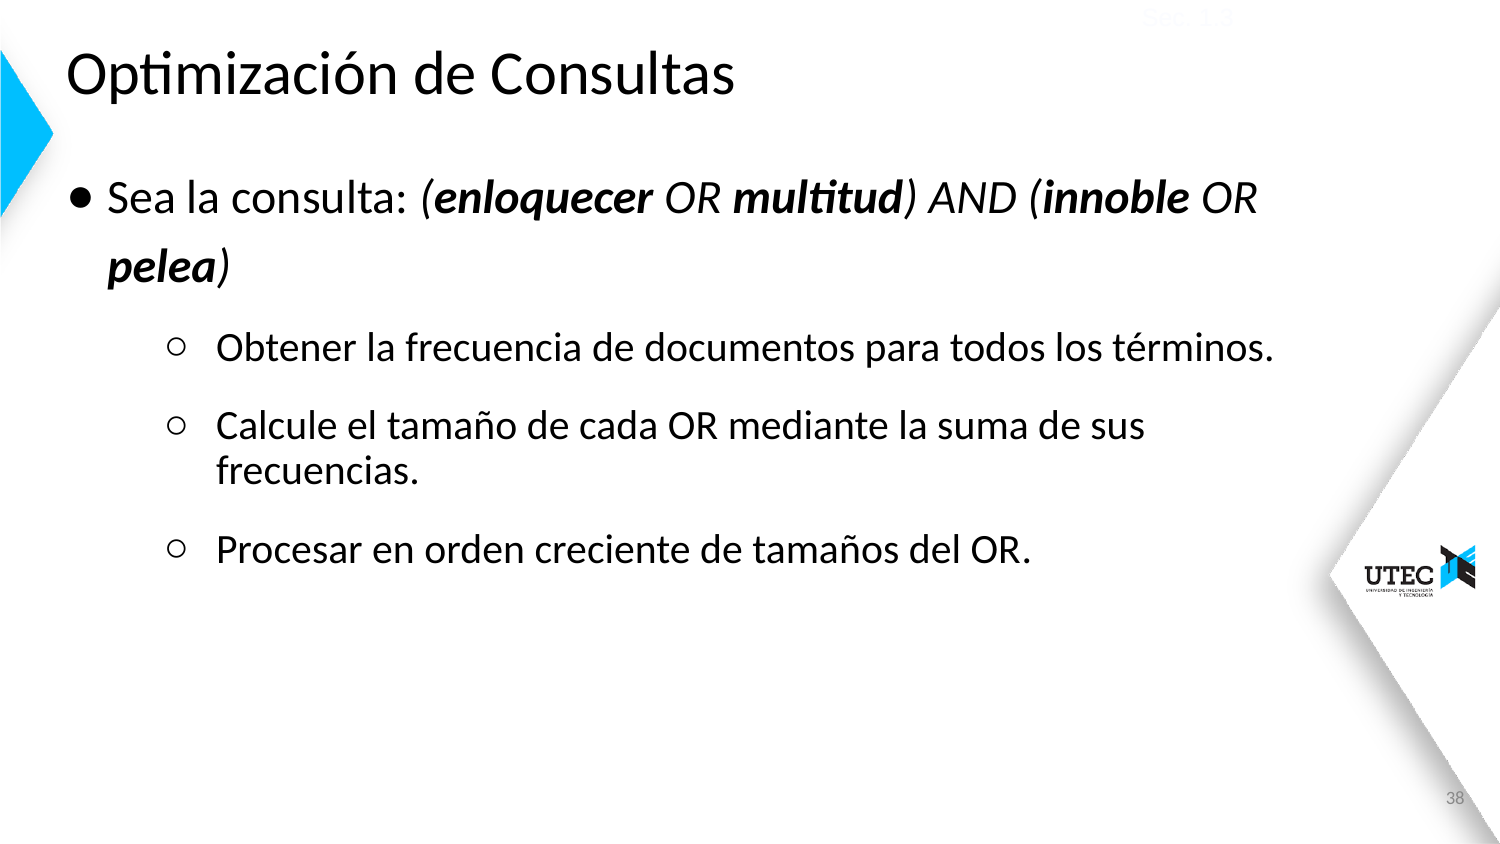

Sec. 1.3
# Optimización de Consultas
Sea la consulta: (enloquecer OR multitud) AND (innoble OR pelea)
Obtener la frecuencia de documentos para todos los términos.
Calcule el tamaño de cada OR mediante la suma de sus frecuencias.
Procesar en orden creciente de tamaños del OR.
38